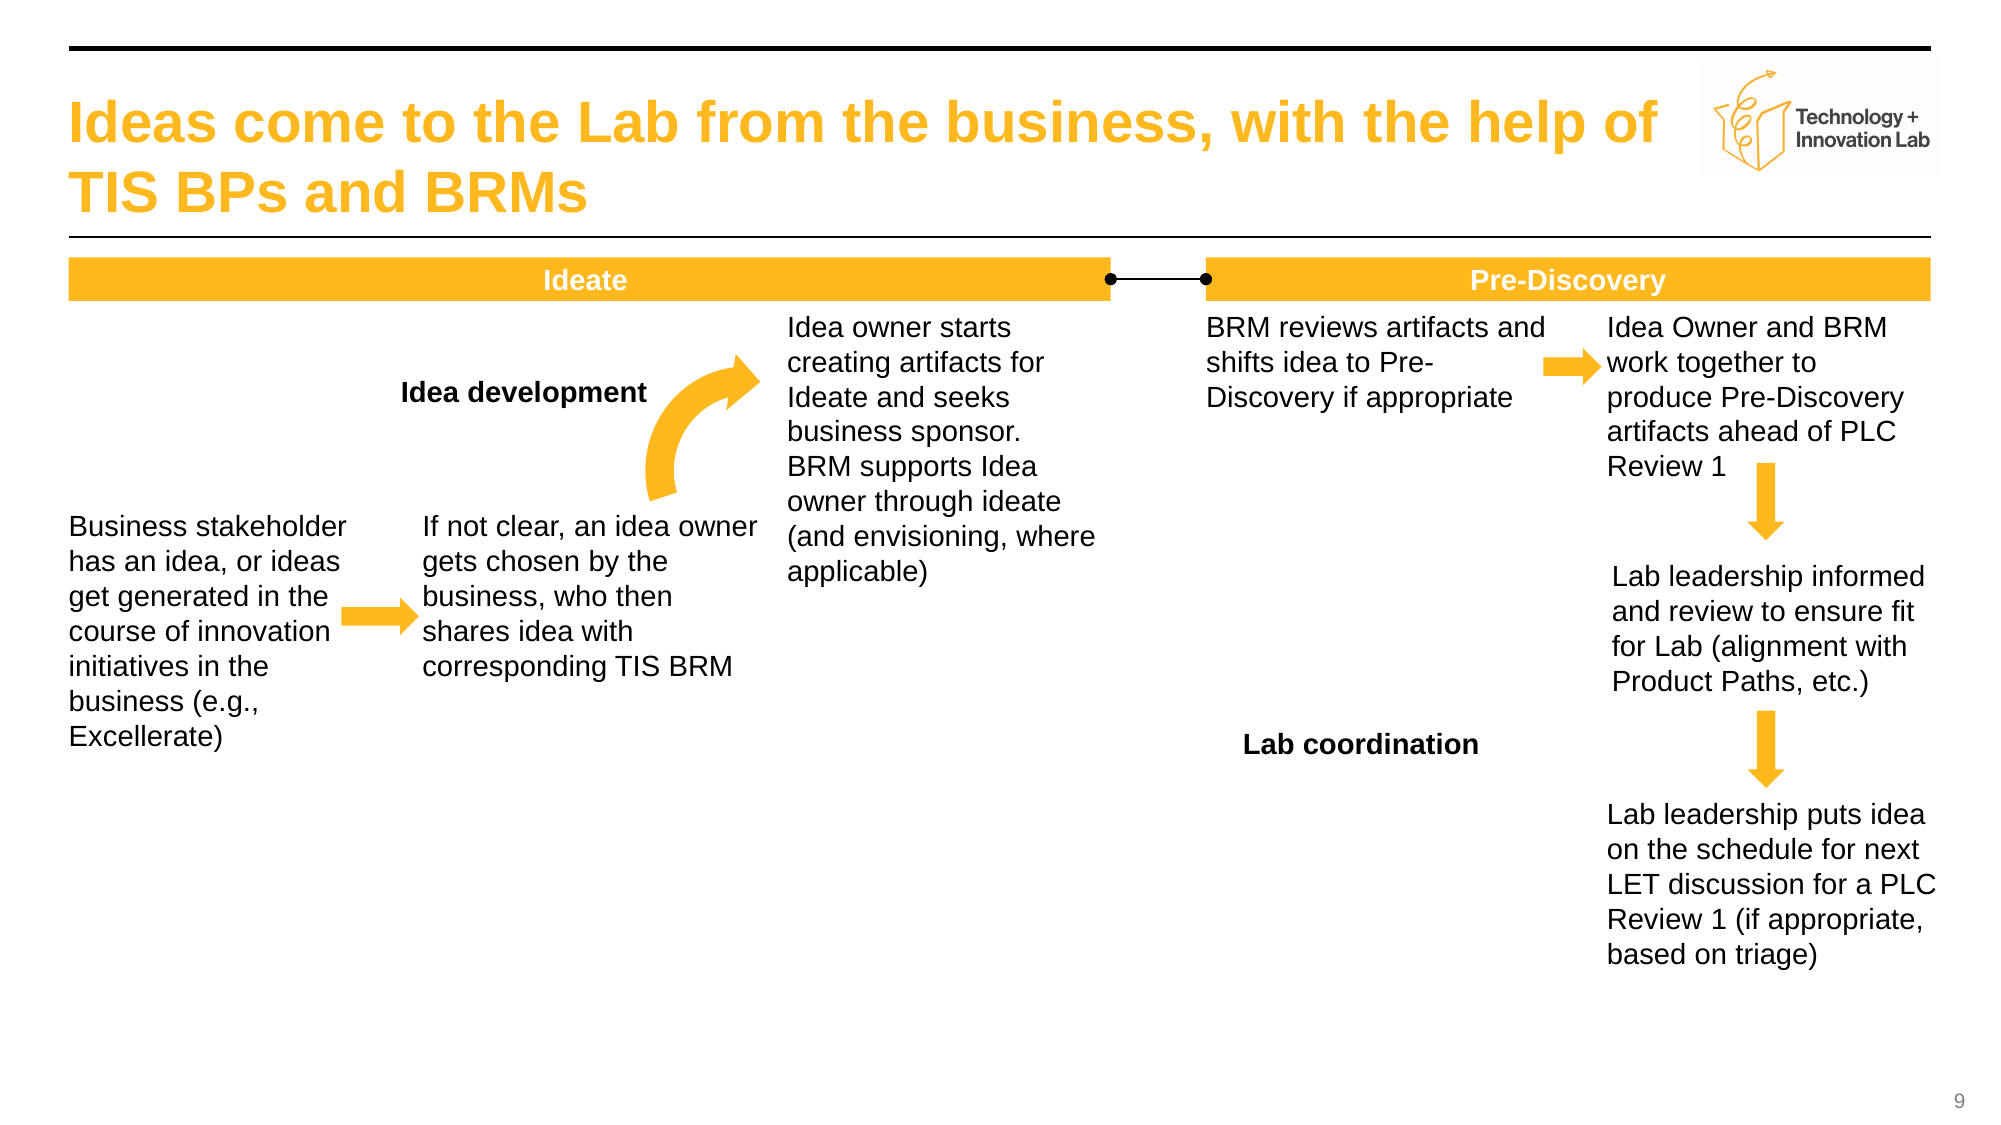

# Ideas come to the Lab from the business, with the help of TIS BPs and BRMs
Ideate
Pre-Discovery
Idea owner starts creating artifacts for Ideate and seeks business sponsor.
BRM supports Idea owner through ideate (and envisioning, where applicable)
BRM reviews artifacts and shifts idea to Pre-Discovery if appropriate
Idea Owner and BRM work together to produce Pre-Discovery artifacts ahead of PLC Review 1

Idea development

Business stakeholder has an idea, or ideas get generated in the course of innovation initiatives in the business (e.g., Excellerate)
If not clear, an idea owner gets chosen by the business, who then shares idea with corresponding TIS BRM
Lab leadership informed and review to ensure fit for Lab (alignment with Product Paths, etc.)

Lab coordination

Lab leadership puts idea on the schedule for next LET discussion for a PLC Review 1 (if appropriate, based on triage)